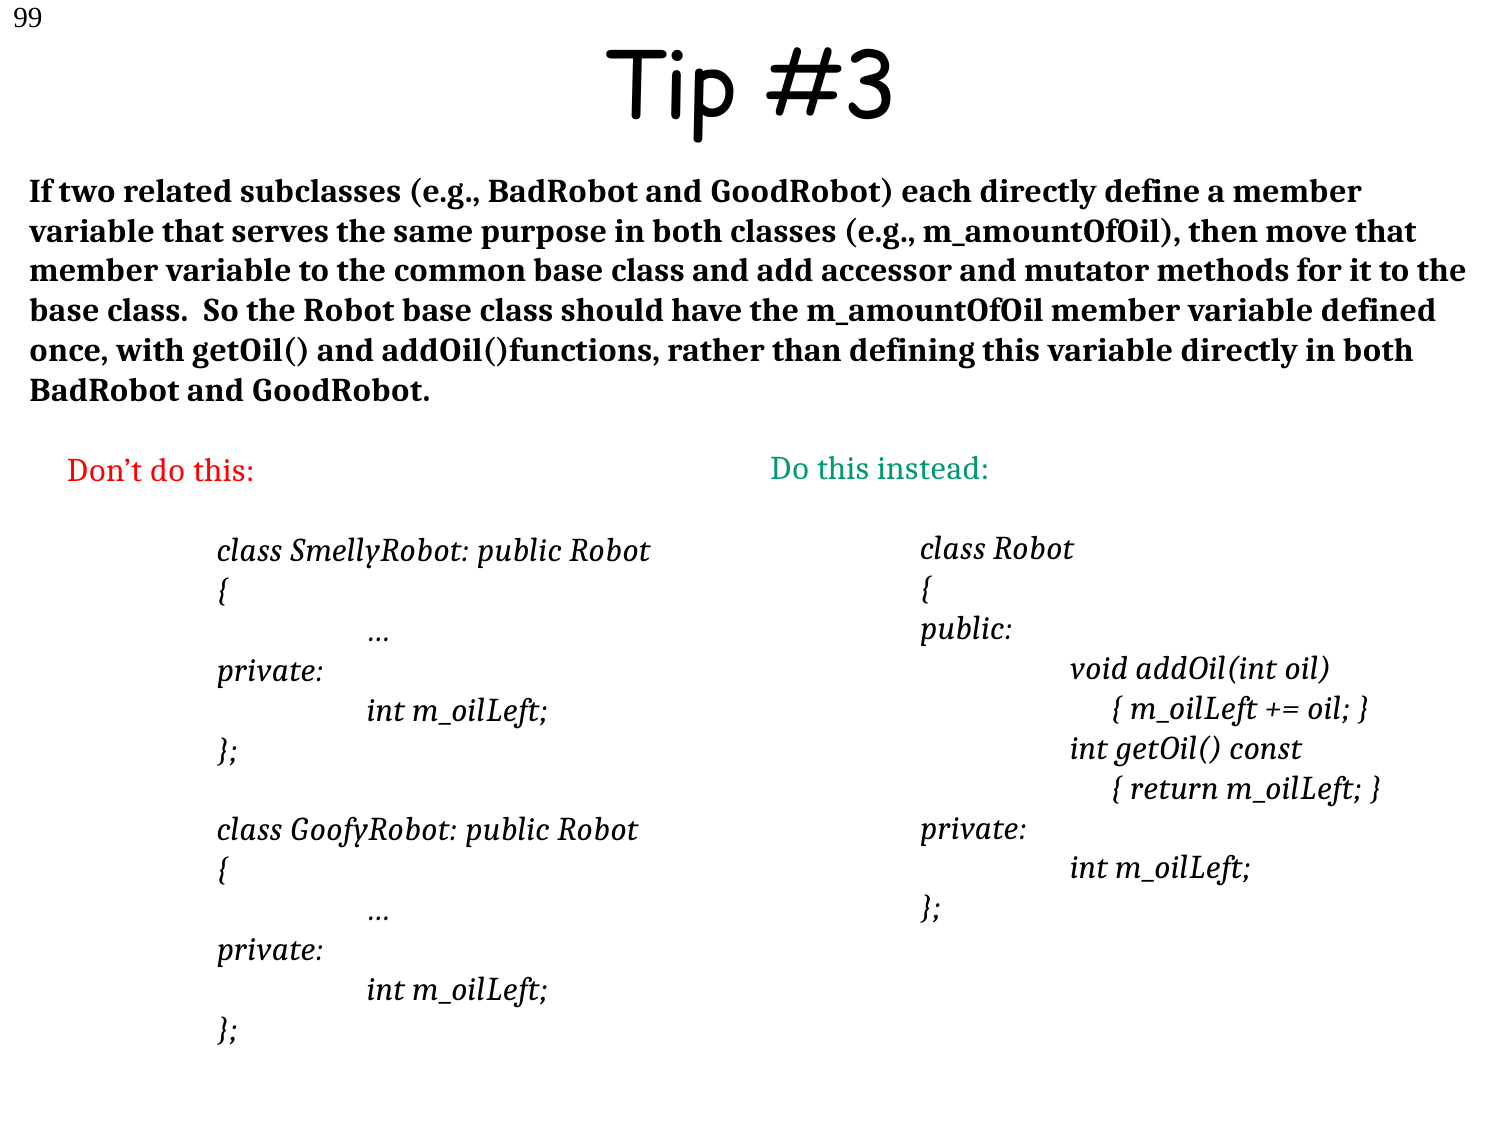

# Tip #3
99
If two related subclasses (e.g., BadRobot and GoodRobot) each directly define a member variable that serves the same purpose in both classes (e.g., m_amountOfOil), then move that member variable to the common base class and add accessor and mutator methods for it to the base class.  So the Robot base class should have the m_amountOfOil member variable defined once, with getOil() and addOil()functions, rather than defining this variable directly in both BadRobot and GoodRobot.

Don’t do this:

	class SmellyRobot: public Robot
	{
		…
	private:
		int m_oilLeft;
	};

	class GoofyRobot: public Robot
	{
		…
	private:
		int m_oilLeft;
	};

Do this instead:

	class Robot
	{
	public:
		void addOil(int oil)
                                               { m_oilLeft += oil; }
		int getOil() const
                                               { return m_oilLeft; }
	private:
		int m_oilLeft;
	};